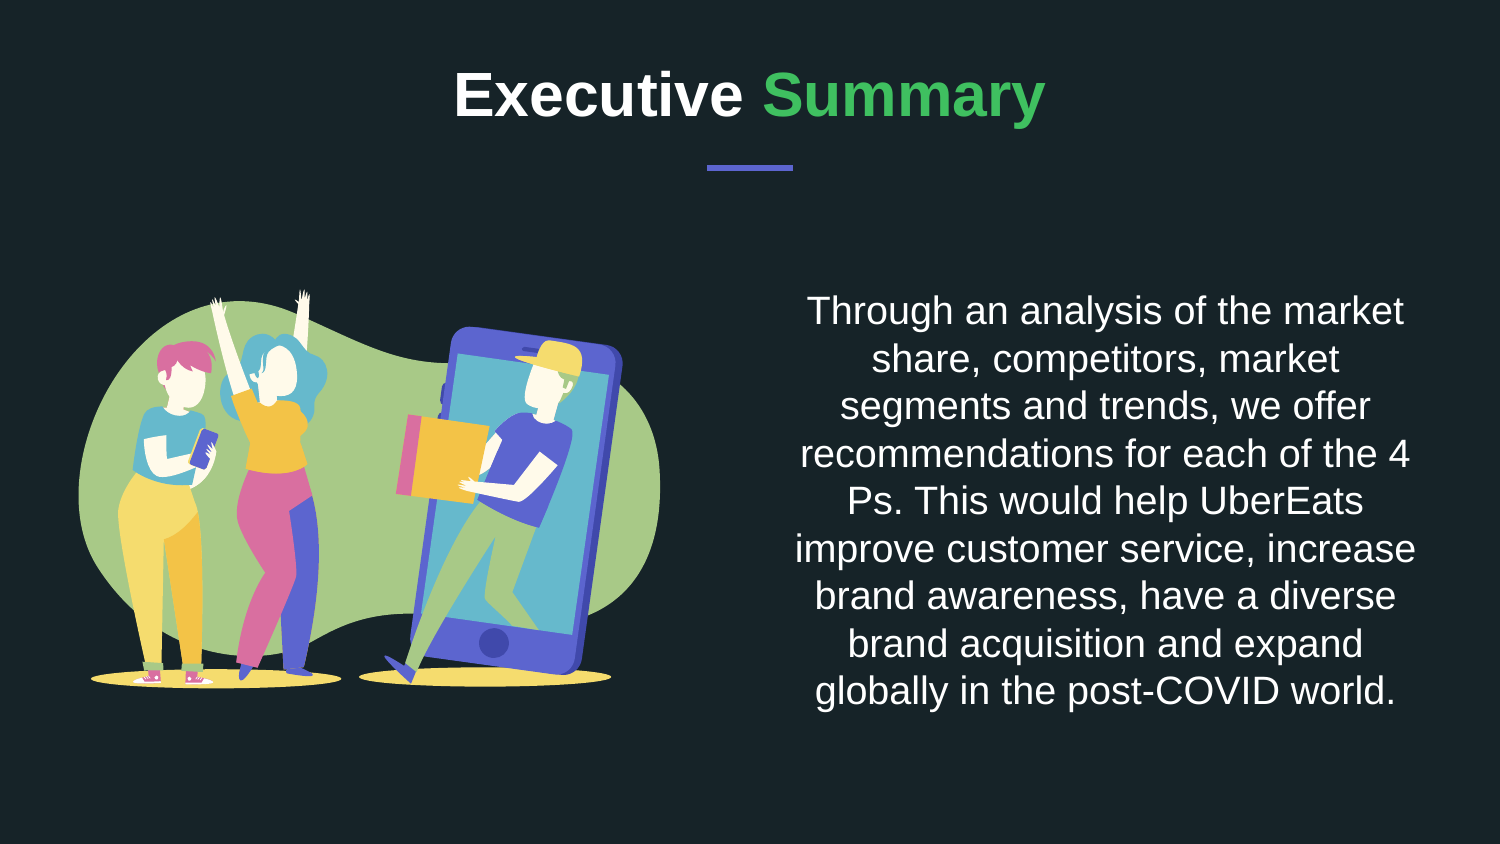

# Executive Summary
Through an analysis of the market share, competitors, market segments and trends, we offer recommendations for each of the 4 Ps. This would help UberEats improve customer service, increase brand awareness, have a diverse brand acquisition and expand globally in the post-COVID world.